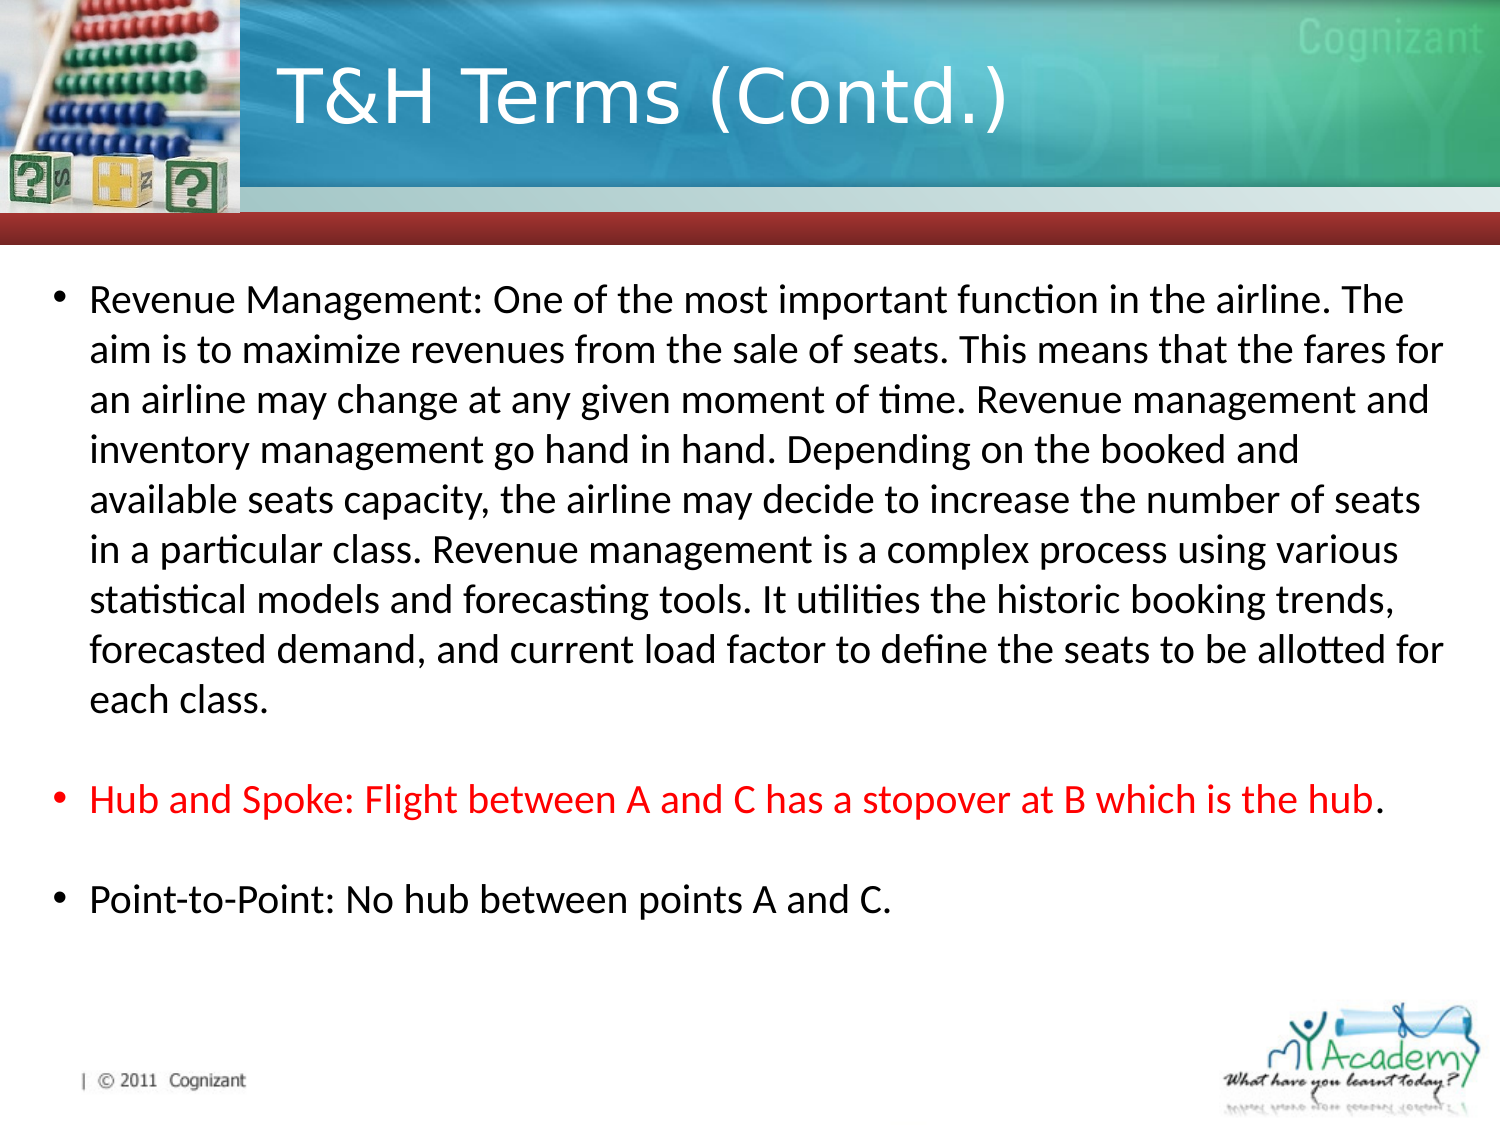

# T&H Terms (Contd.)
Revenue Management: One of the most important function in the airline. The aim is to maximize revenues from the sale of seats. This means that the fares for an airline may change at any given moment of time. Revenue management and inventory management go hand in hand. Depending on the booked and available seats capacity, the airline may decide to increase the number of seats in a particular class. Revenue management is a complex process using various statistical models and forecasting tools. It utilities the historic booking trends, forecasted demand, and current load factor to define the seats to be allotted for each class.

Hub and Spoke: Flight between A and C has a stopover at B which is the hub.

Point-to-Point: No hub between points A and C.